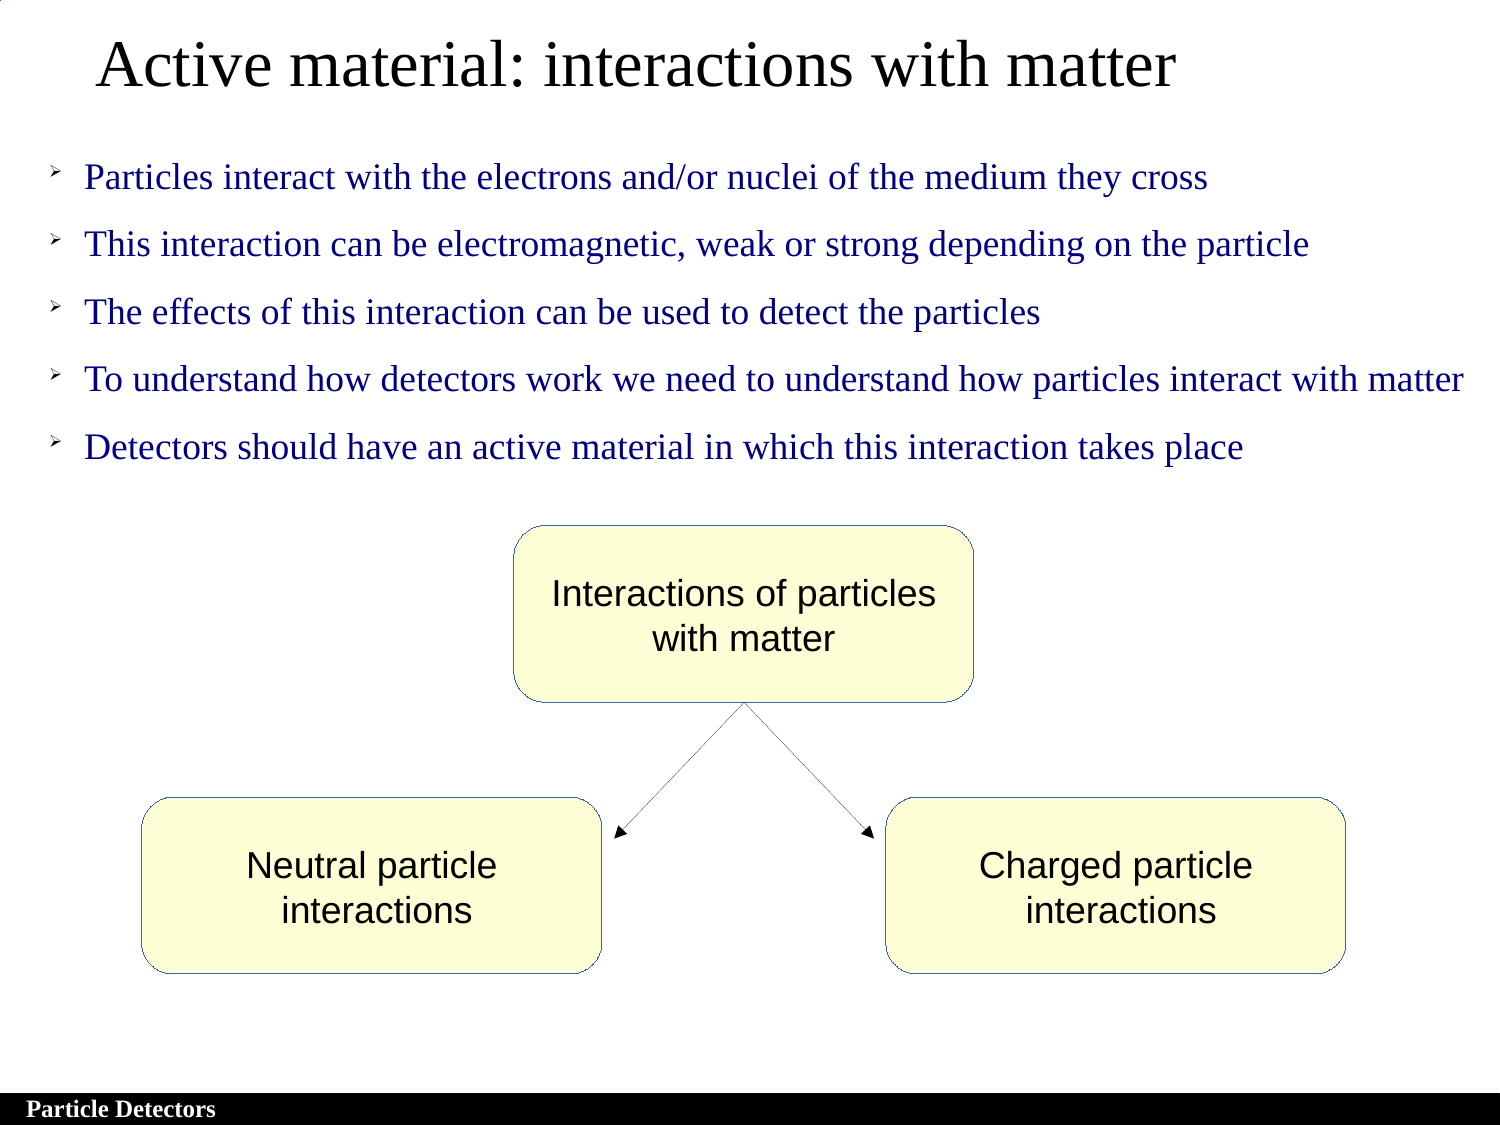

Active material: interactions with matter
Particles interact with the electrons and/or nuclei of the medium they cross
This interaction can be electromagnetic, weak or strong depending on the particle
The effects of this interaction can be used to detect the particles
To understand how detectors work we need to understand how particles interact with matter
Detectors should have an active material in which this interaction takes place

Interactions of particles
with matter

Neutral particle
 interactions
Charged particle
 interactions